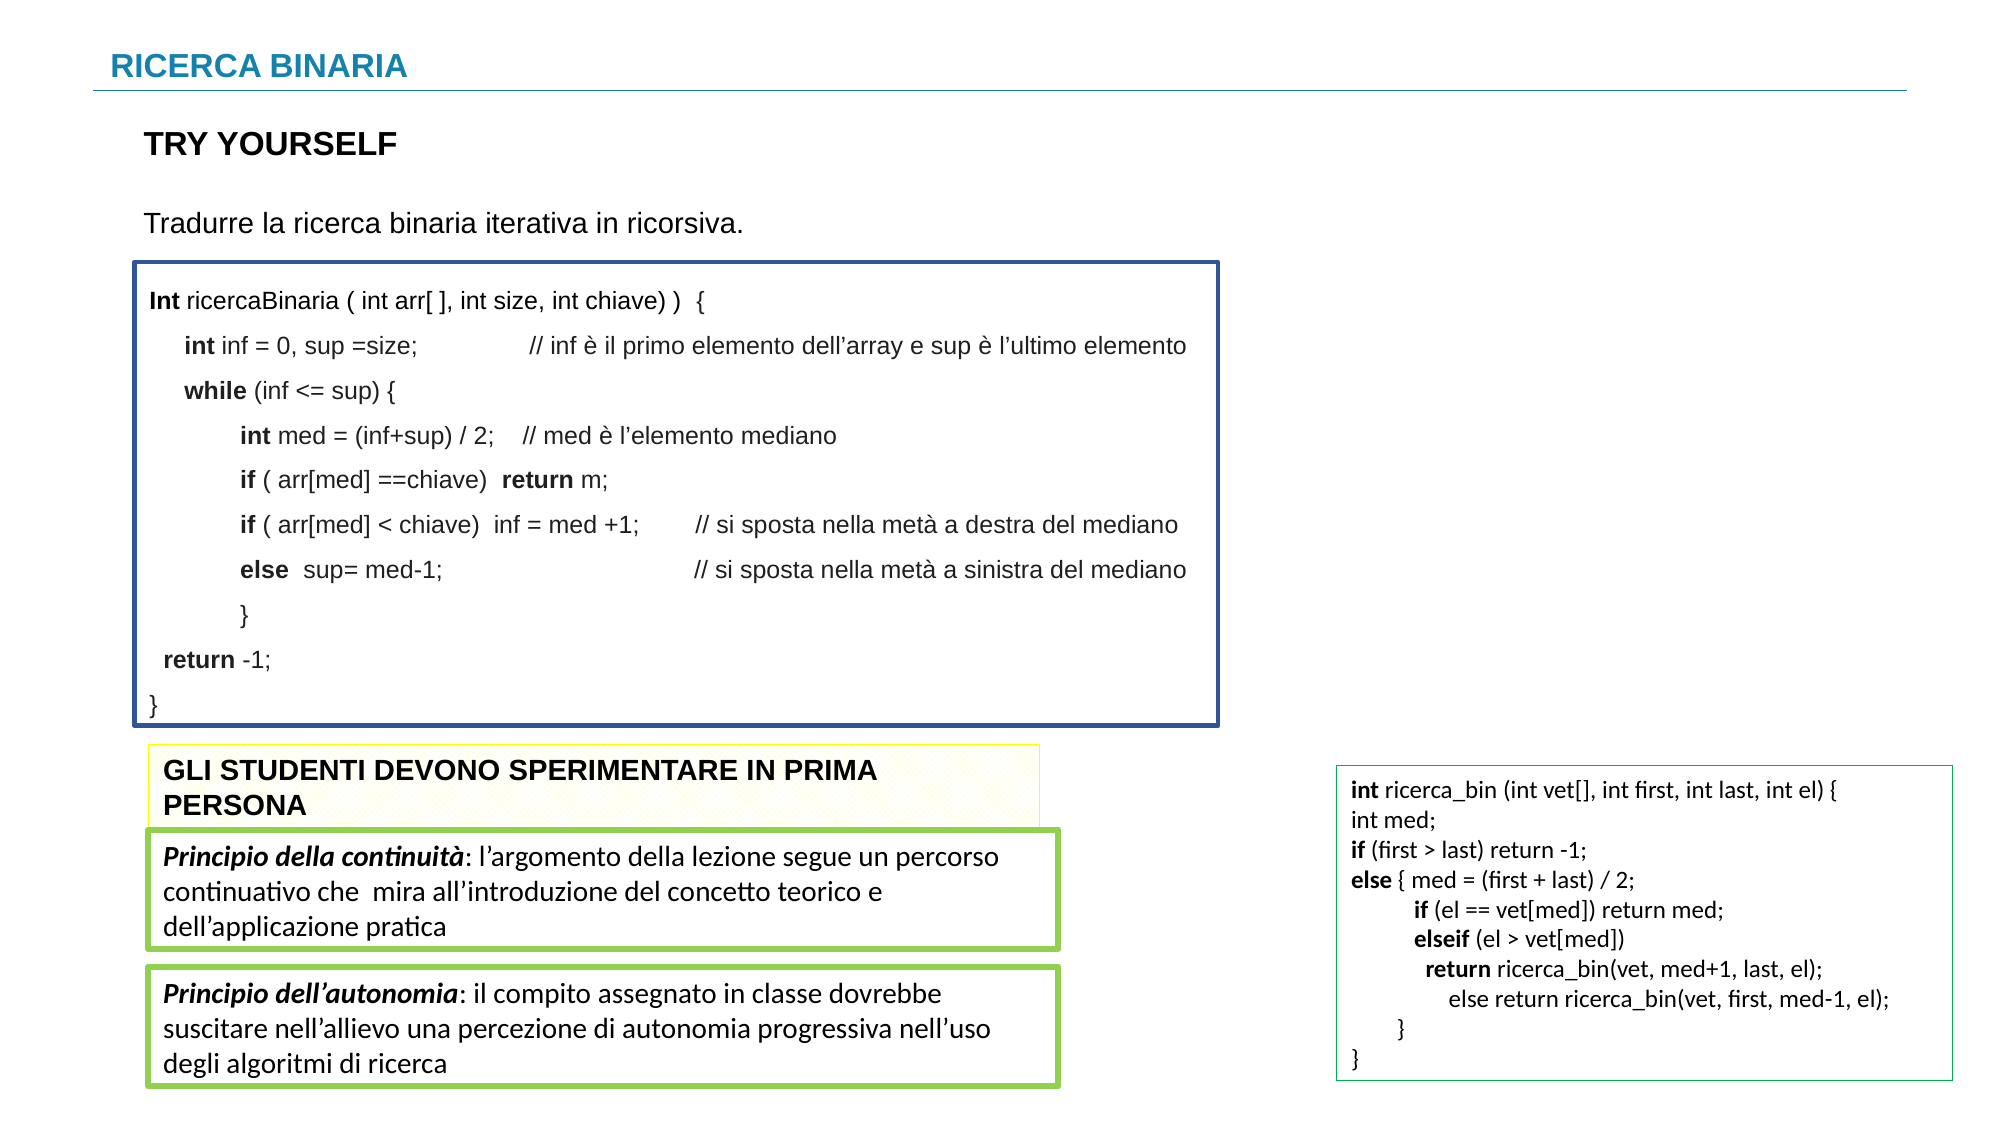

RICERCA BINARIA
# TRY YOURSELF
Tradurre la ricerca binaria iterativa in ricorsiva.
Int ricercaBinaria ( int arr[ ], int size, int chiave) )  {
     int inf = 0, sup =size;                // inf è il primo elemento dell’array e sup è l’ultimo elemento
     while (inf <= sup) {
             int med = (inf+sup) / 2;    // med è l’elemento mediano
             if ( arr[med] ==chiave)  return m;
             if ( arr[med] < chiave)  inf = med +1;        // si sposta nella metà a destra del mediano
             else  sup= med-1;                                    // si sposta nella metà a sinistra del mediano
             }
  return -1;
}
GLI STUDENTI DEVONO SPERIMENTARE IN PRIMA PERSONA
int ricerca_bin (int vet[], int first, int last, int el) {
int med;
if (first > last) return -1;
else { med = (first + last) / 2;
           if (el == vet[med]) return med;
           elseif (el > vet[med])
             return ricerca_bin(vet, med+1, last, el);
                 else return ricerca_bin(vet, first, med-1, el);
        }
}
Principio della continuità: l’argomento della lezione segue un percorso continuativo che  mira all’introduzione del concetto teorico e dell’applicazione pratica
Principio dell’autonomia: il compito assegnato in classe dovrebbe suscitare nell’allievo una percezione di autonomia progressiva nell’uso degli algoritmi di ricerca